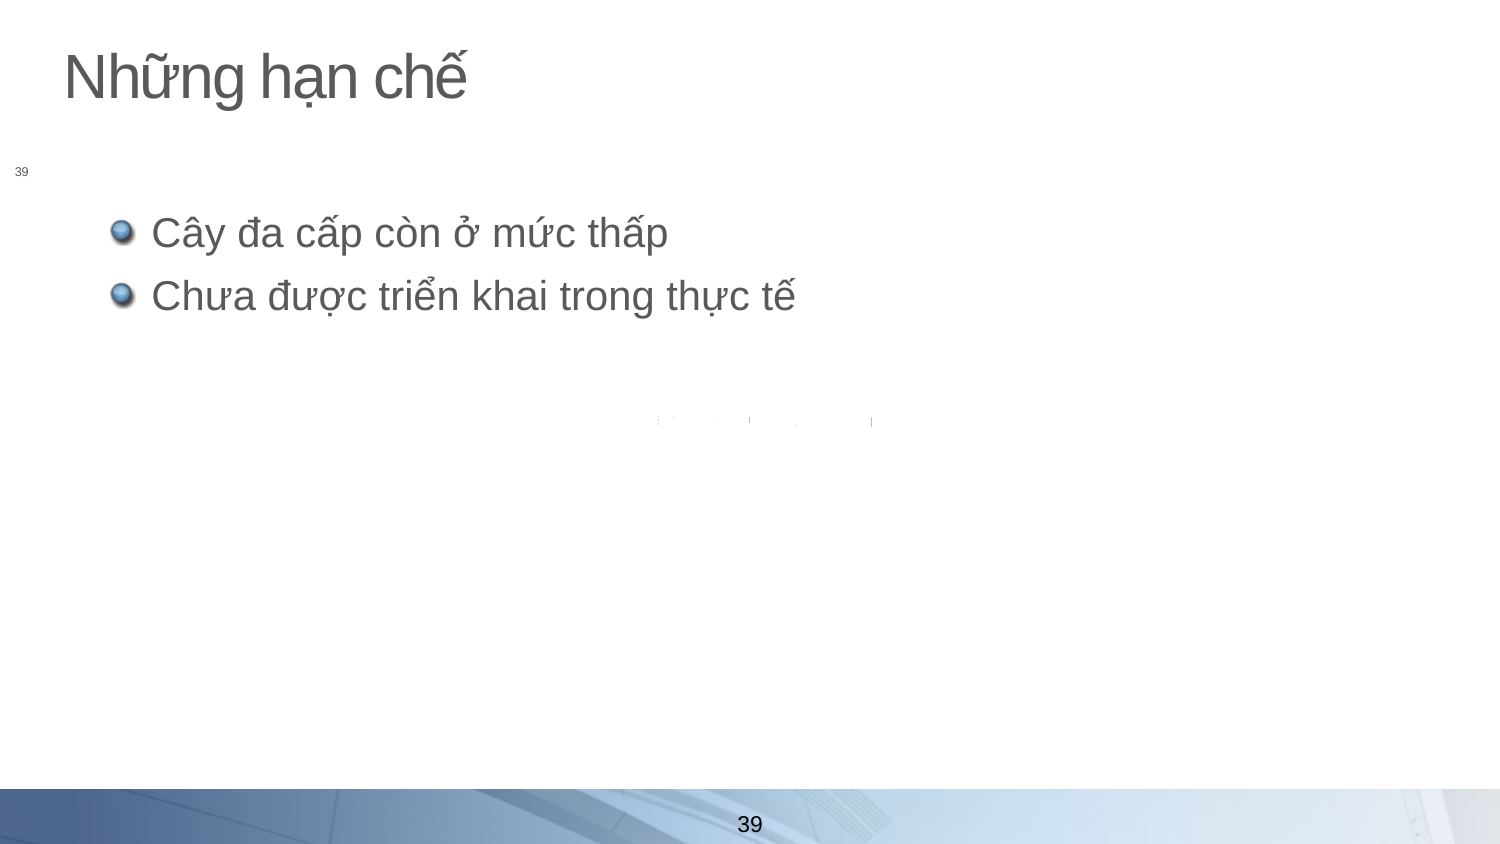

# Những hạn chế

39
Cây đa cấp còn ở mức thấp
Chưa được triển khai trong thực tế